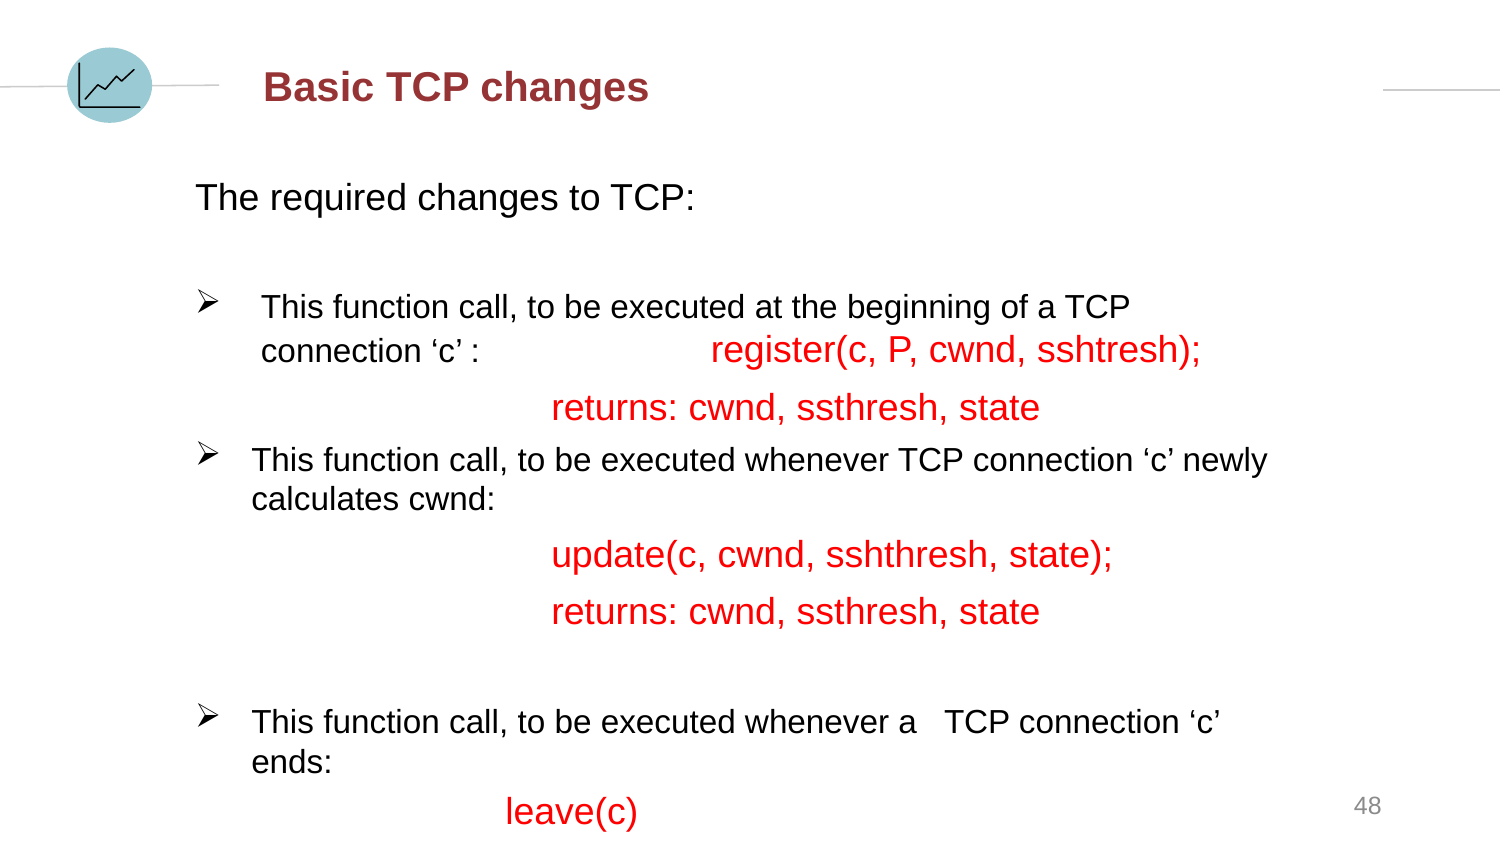

# Basic TCP changes

The required changes to TCP:

This function call, to be executed at the beginning of a TCP connection ‘c’ :		register(c, P, cwnd, sshtresh);
			returns: cwnd, ssthresh, state
This function call, to be executed whenever TCP connection ‘c’ newly calculates cwnd:
			update(c, cwnd, sshthresh, state);
			returns: cwnd, ssthresh, state

This function call, to be executed whenever a   TCP connection ‘c’ ends:
    		 leave(c)

48